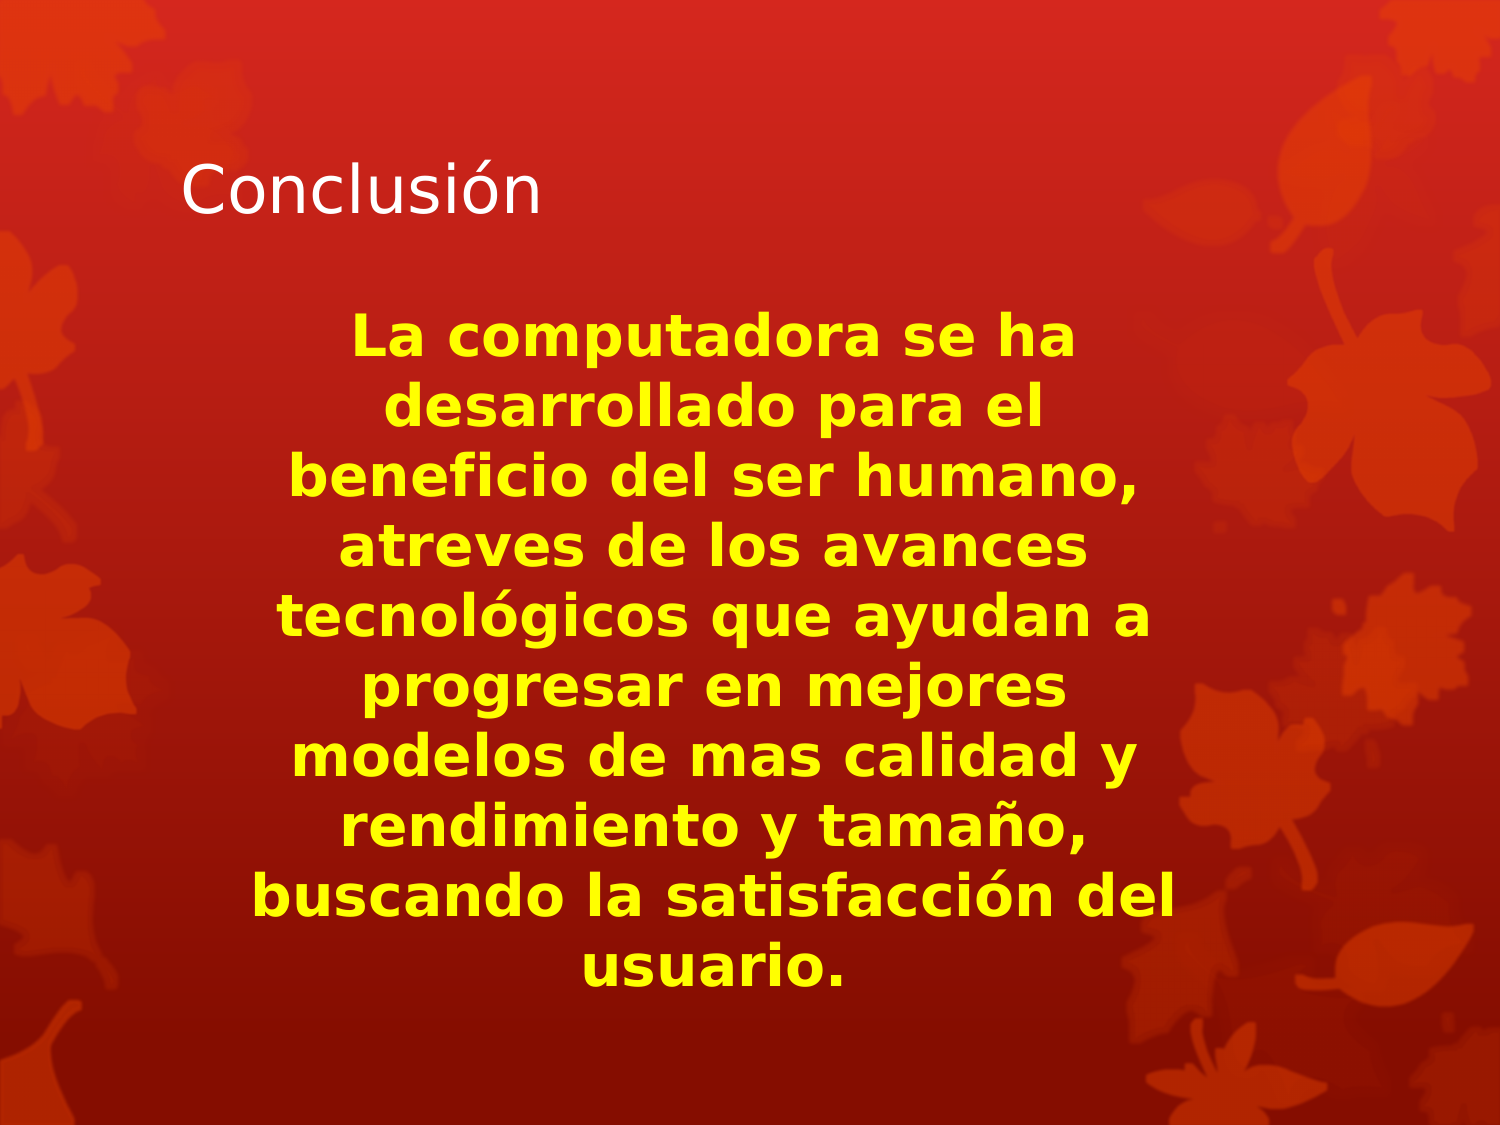

# Conclusión
La computadora se ha desarrollado para el beneficio del ser humano, atreves de los avances tecnológicos que ayudan a progresar en mejores modelos de mas calidad y rendimiento y tamaño, buscando la satisfacción del usuario.